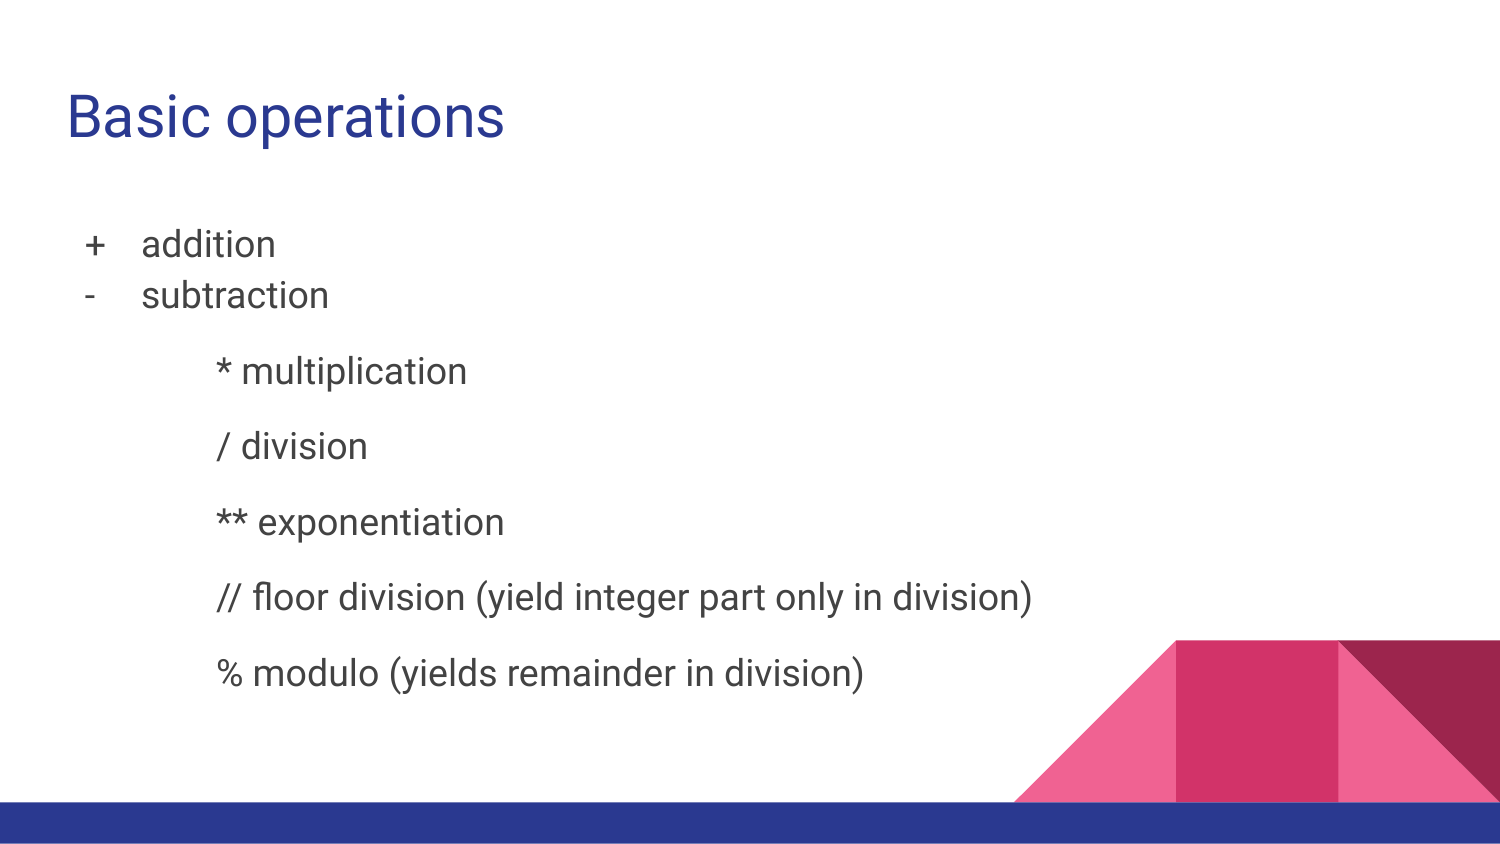

# Basic operations
addition
subtraction
* multiplication
/ division
** exponentiation
// floor division (yield integer part only in division)
% modulo (yields remainder in division)